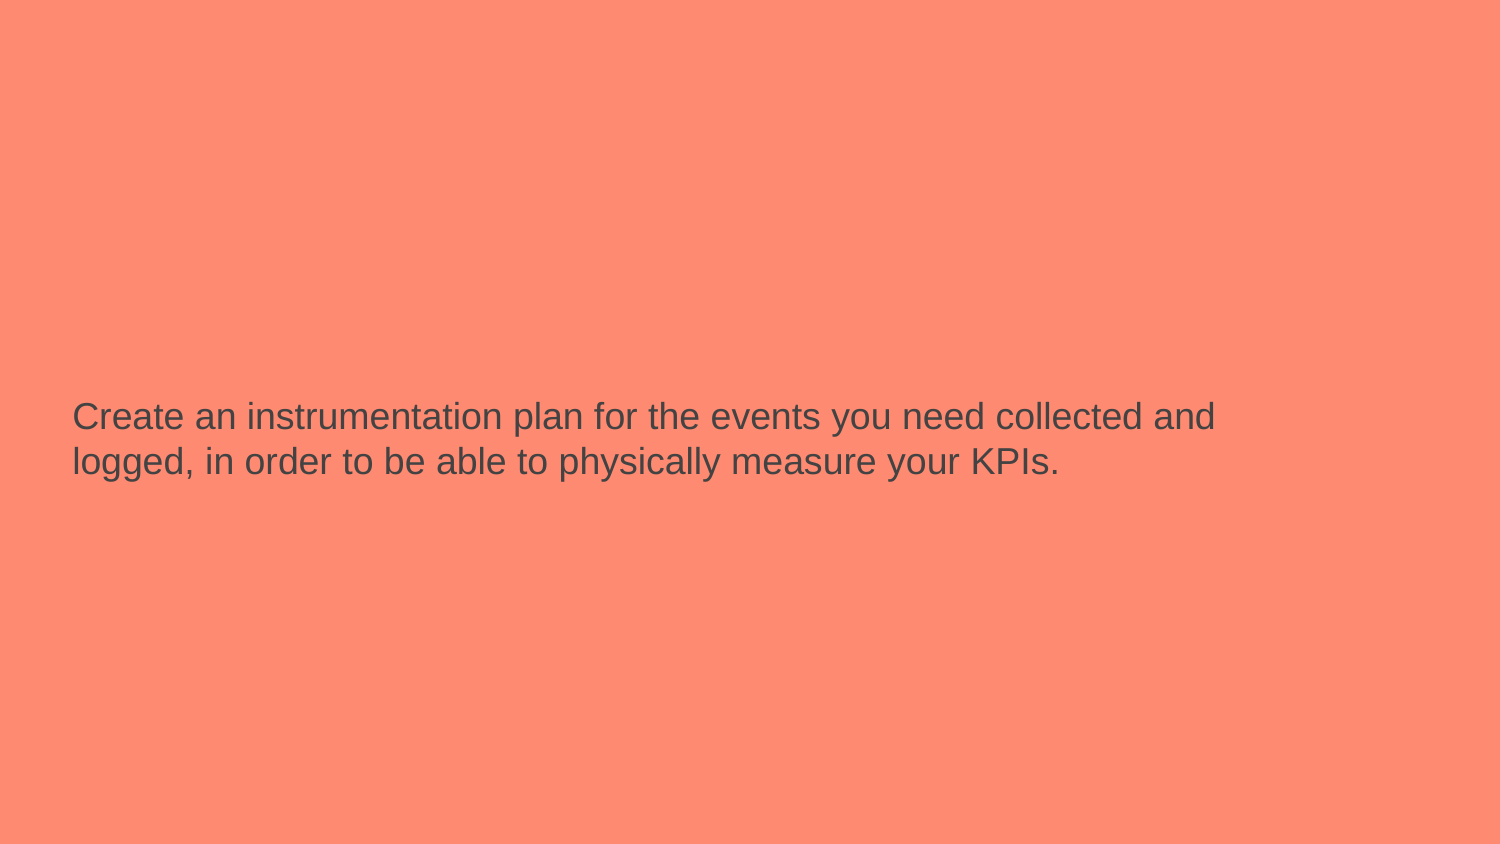

# Create an instrumentation plan for the events you need collected and logged, in order to be able to physically measure your KPIs.